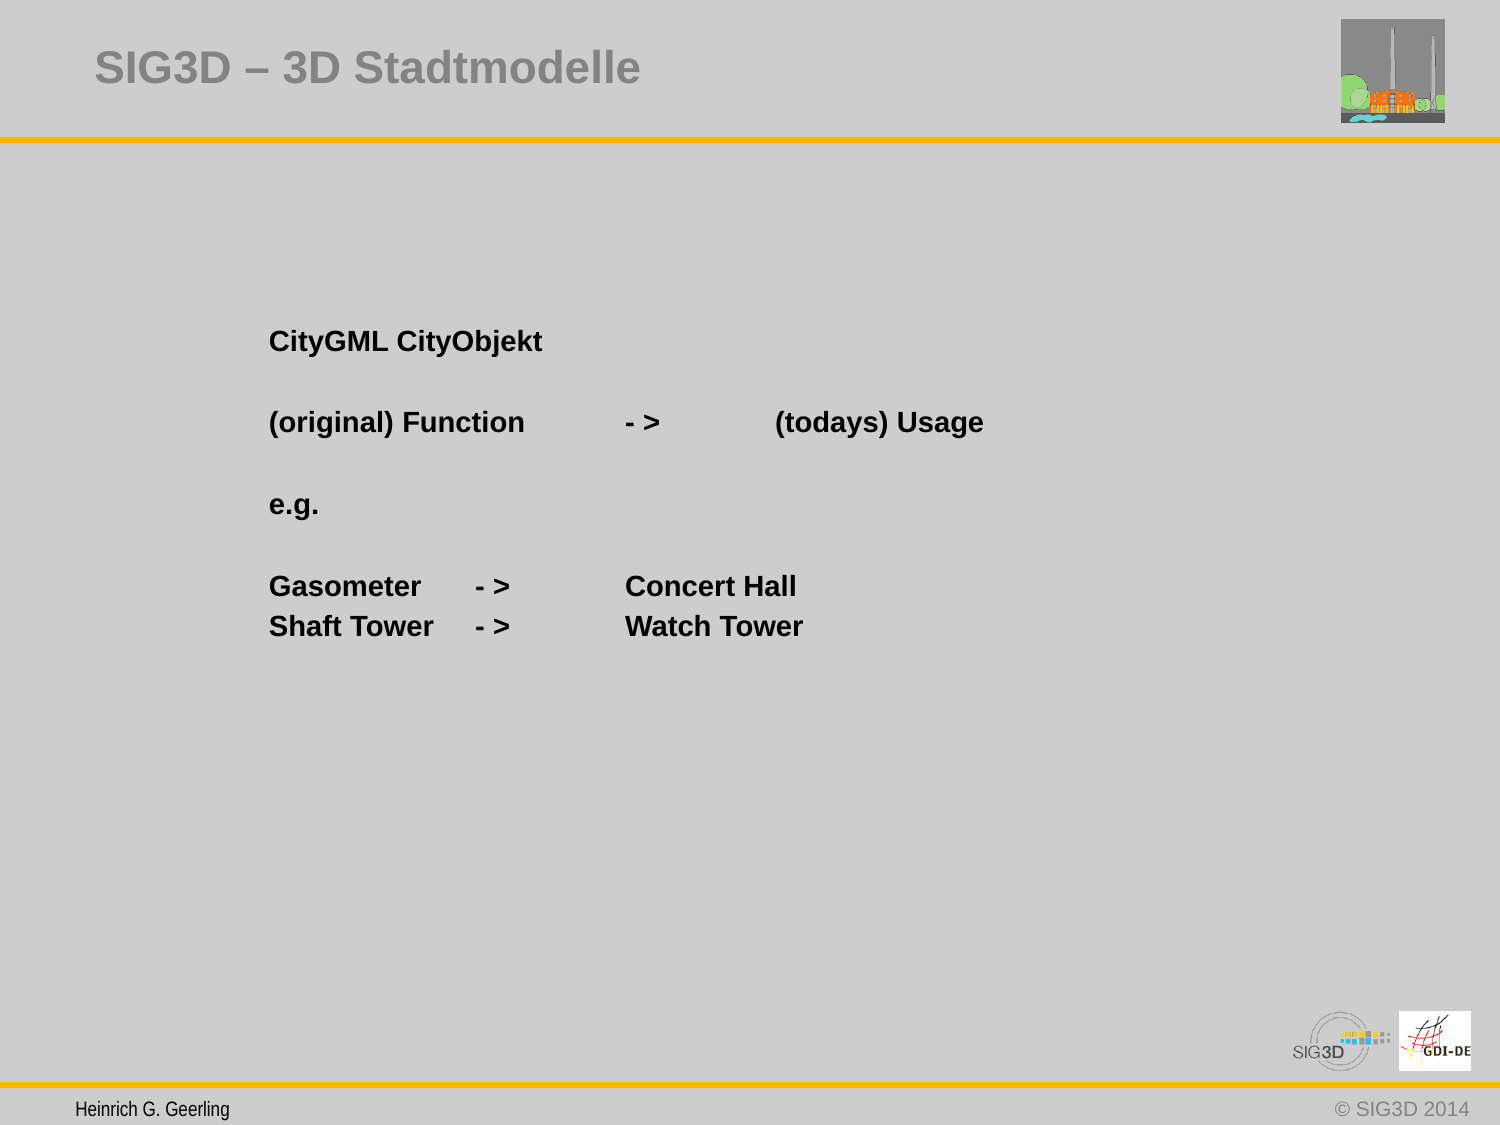

SIG3D – 3D Stadtmodelle
#
CityGML CityObjekt

(original) Function	- > 	(todays) Usage

e.g.

Gasometer 	- > 	Concert Hall
Shaft Tower	- > 	Watch Tower

 Heinrich G. Geerling